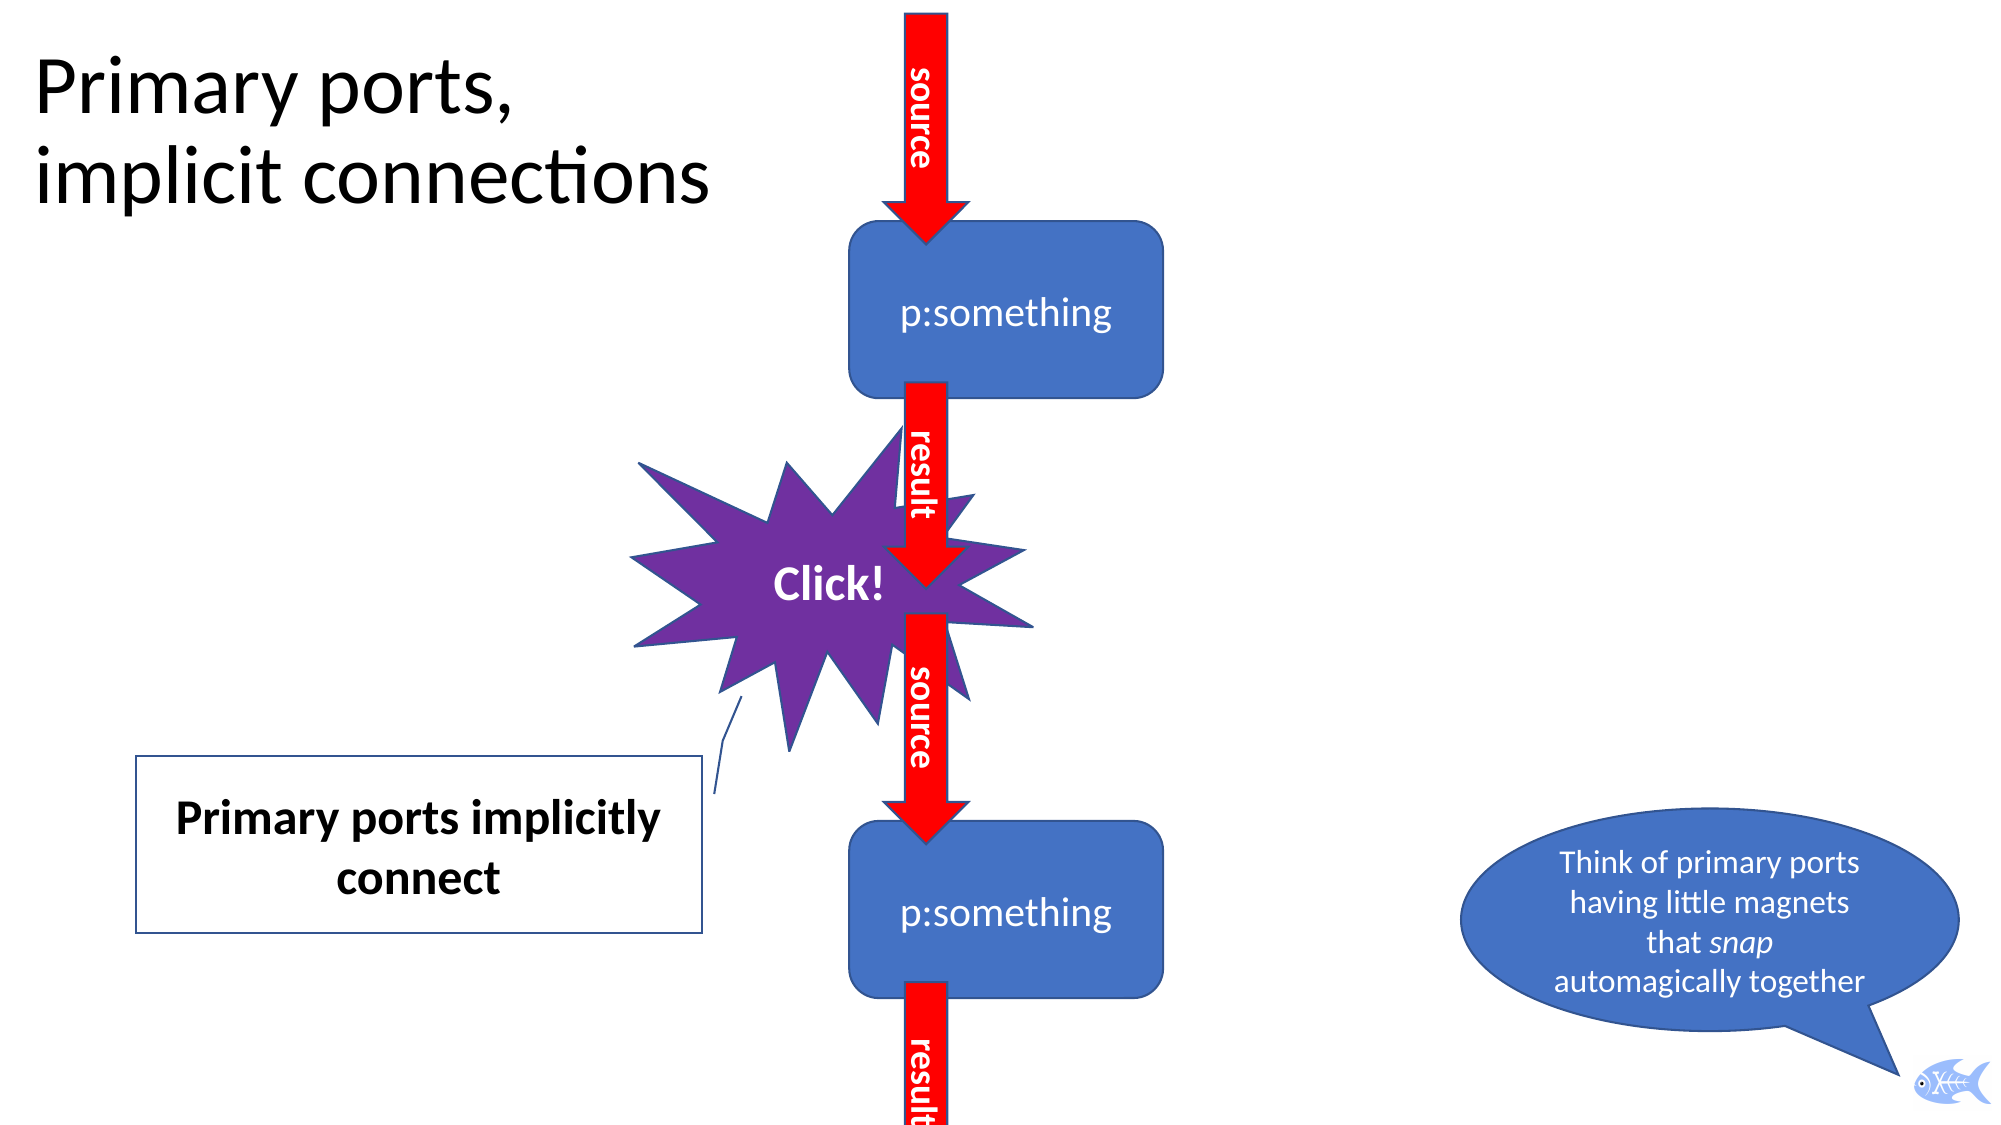

# Primary ports, implicit connections
source
p:something
Click!
result
source
Primary ports implicitly connect
Think of primary ports having little magnets that snap automagically together
p:something
result